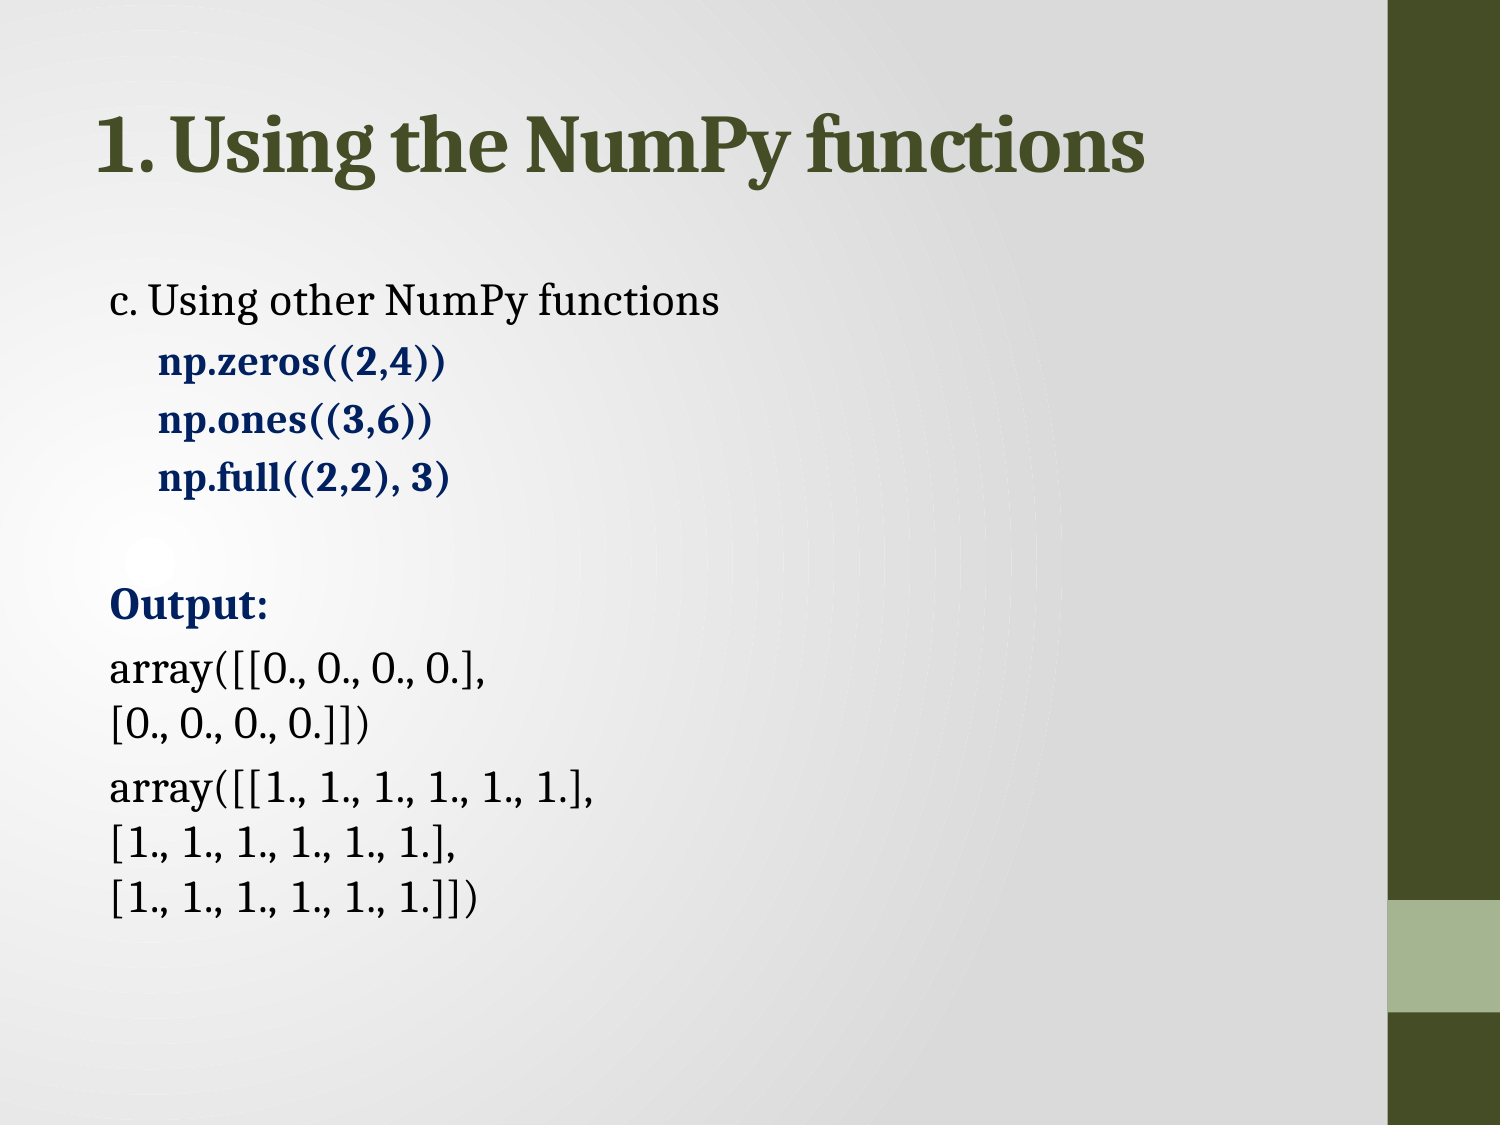

# 1. Using the NumPy functions
c. Using other NumPy functions
np.zeros((2,4))
np.ones((3,6))
np.full((2,2), 3)

Output:
array([[0., 0., 0., 0.],
[0., 0., 0., 0.]])
array([[1., 1., 1., 1., 1., 1.],
[1., 1., 1., 1., 1., 1.],
[1., 1., 1., 1., 1., 1.]])